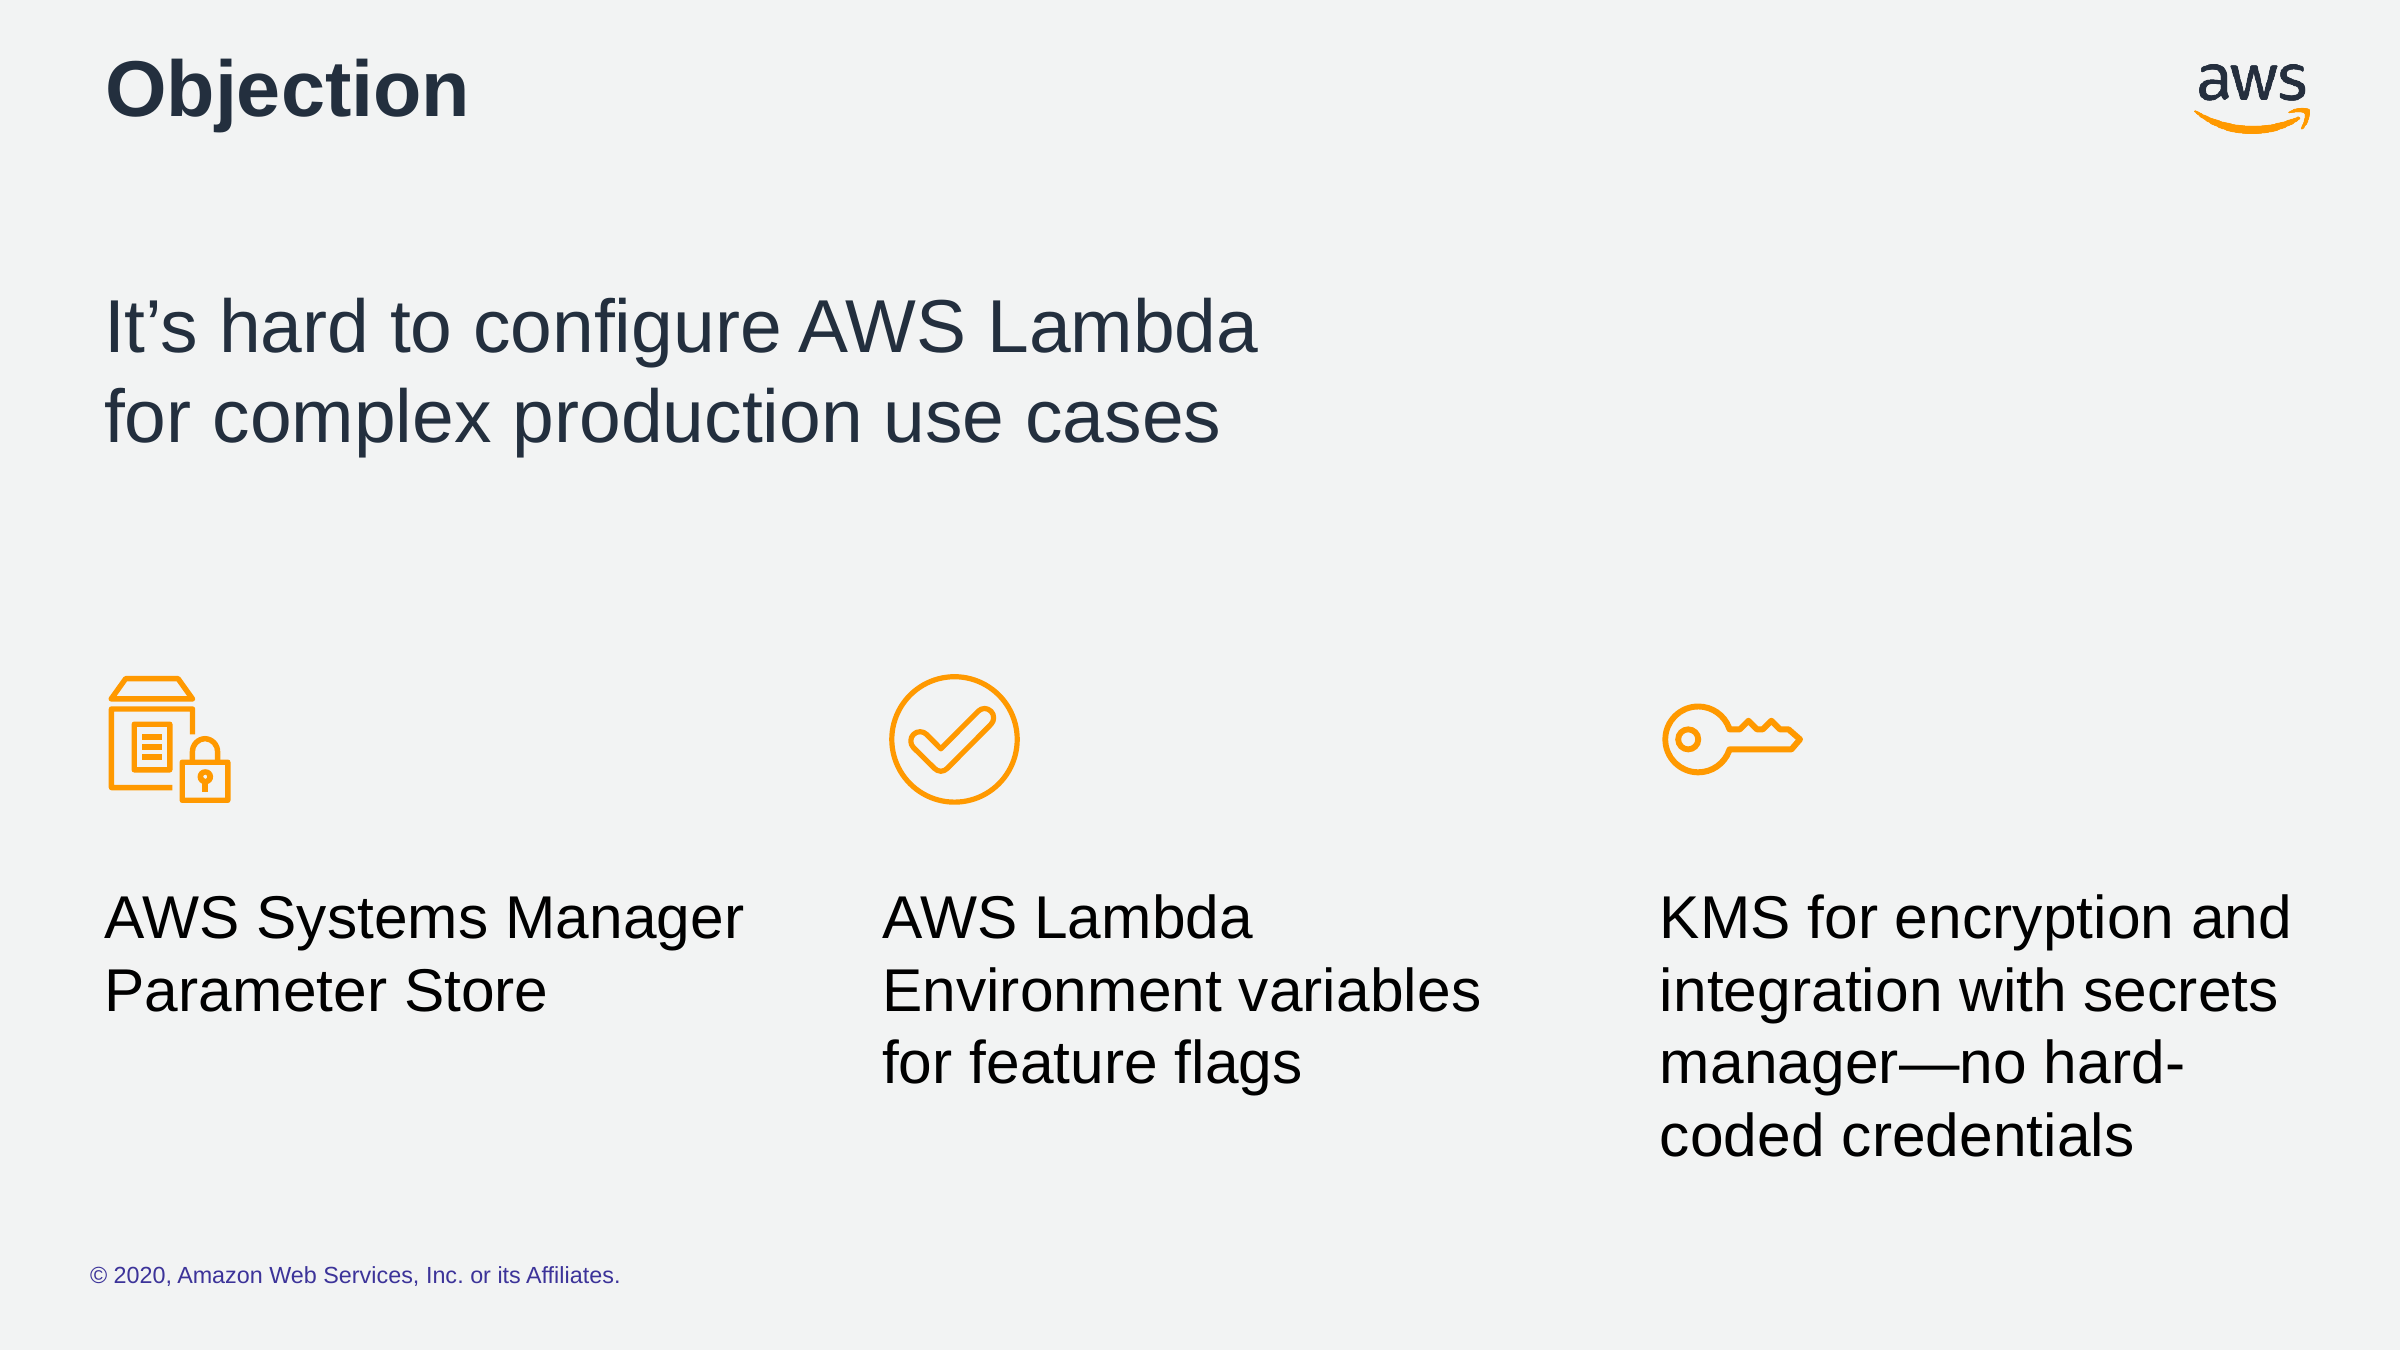

# Objection

It’s hard to configure AWS Lambda
for complex production use cases

AWS Systems Manager Parameter Store
AWS Lambda Environment variables for feature flags
KMS for encryption and integration with secrets manager—no hard-coded credentials